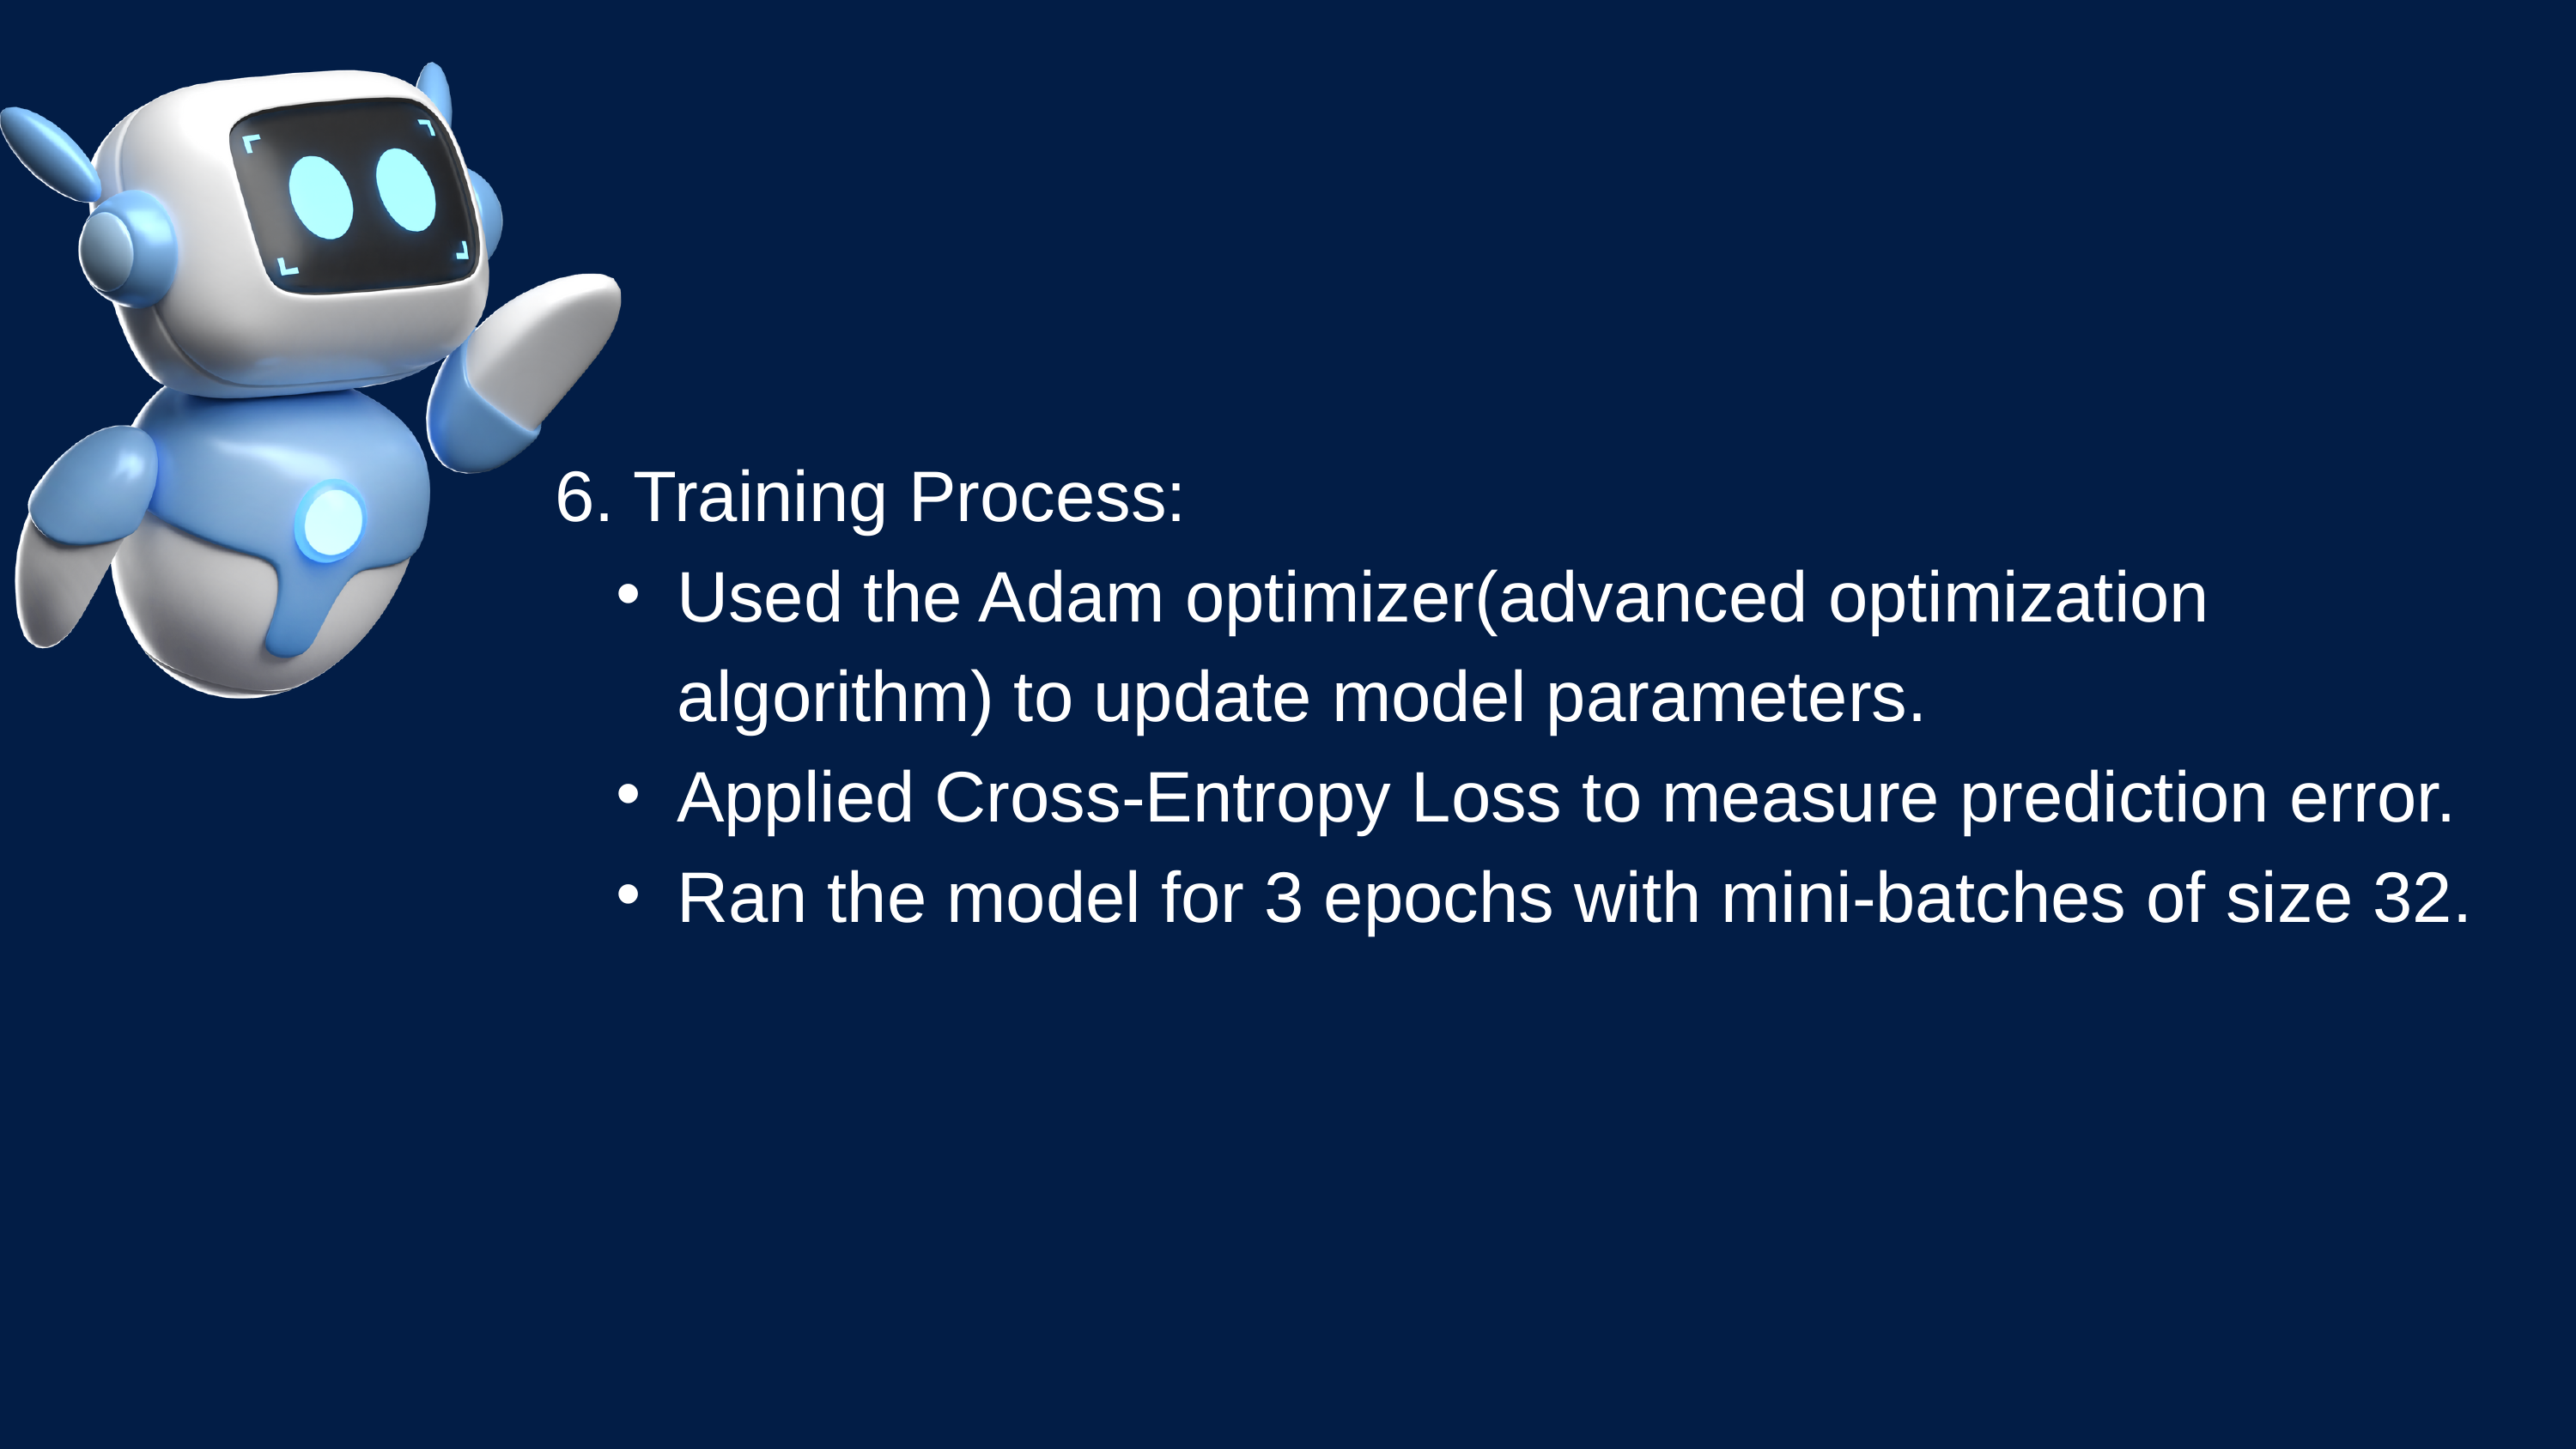

6. Training Process:
Used the Adam optimizer(advanced optimization algorithm) to update model parameters.
Applied Cross-Entropy Loss to measure prediction error.
Ran the model for 3 epochs with mini-batches of size 32.